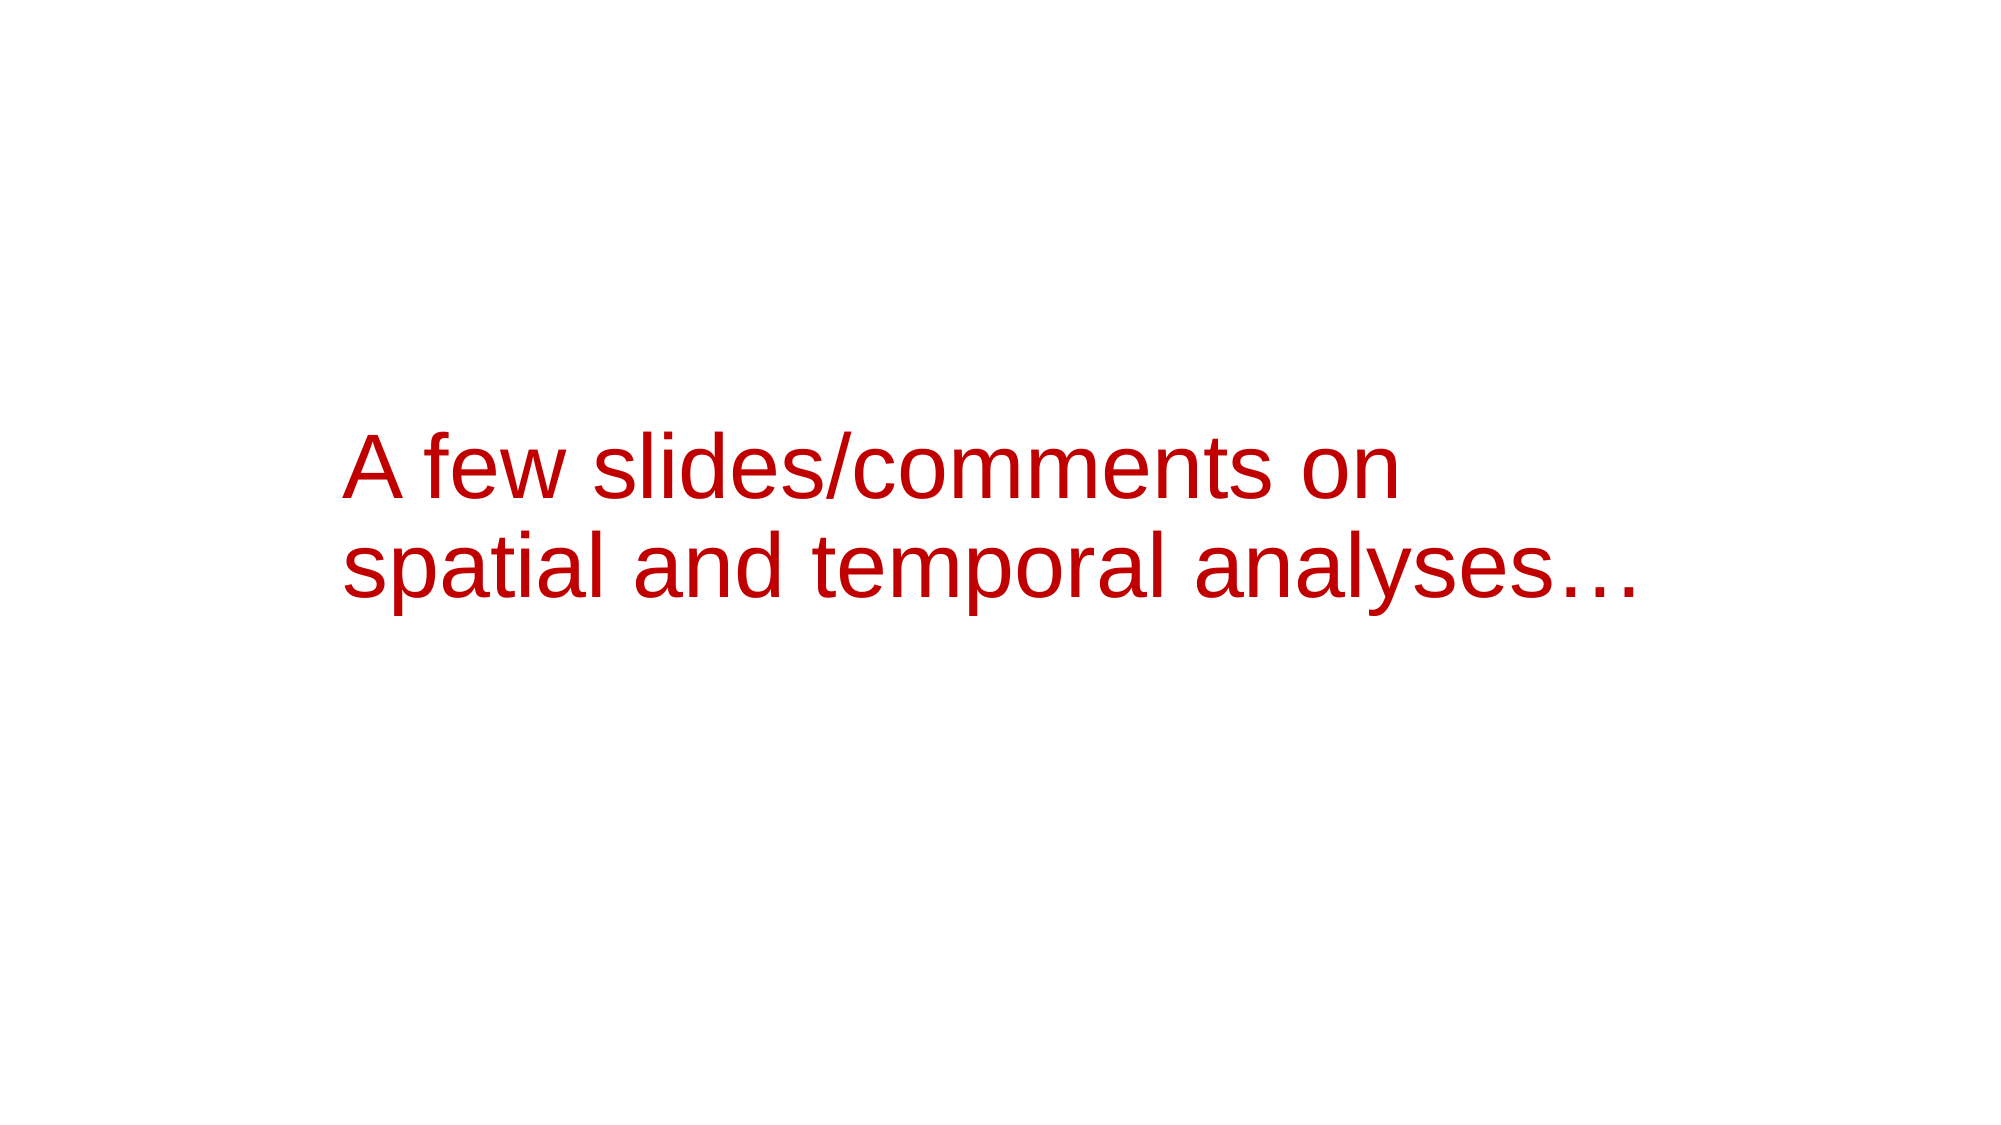

# A few slides/comments on spatial and temporal analyses…